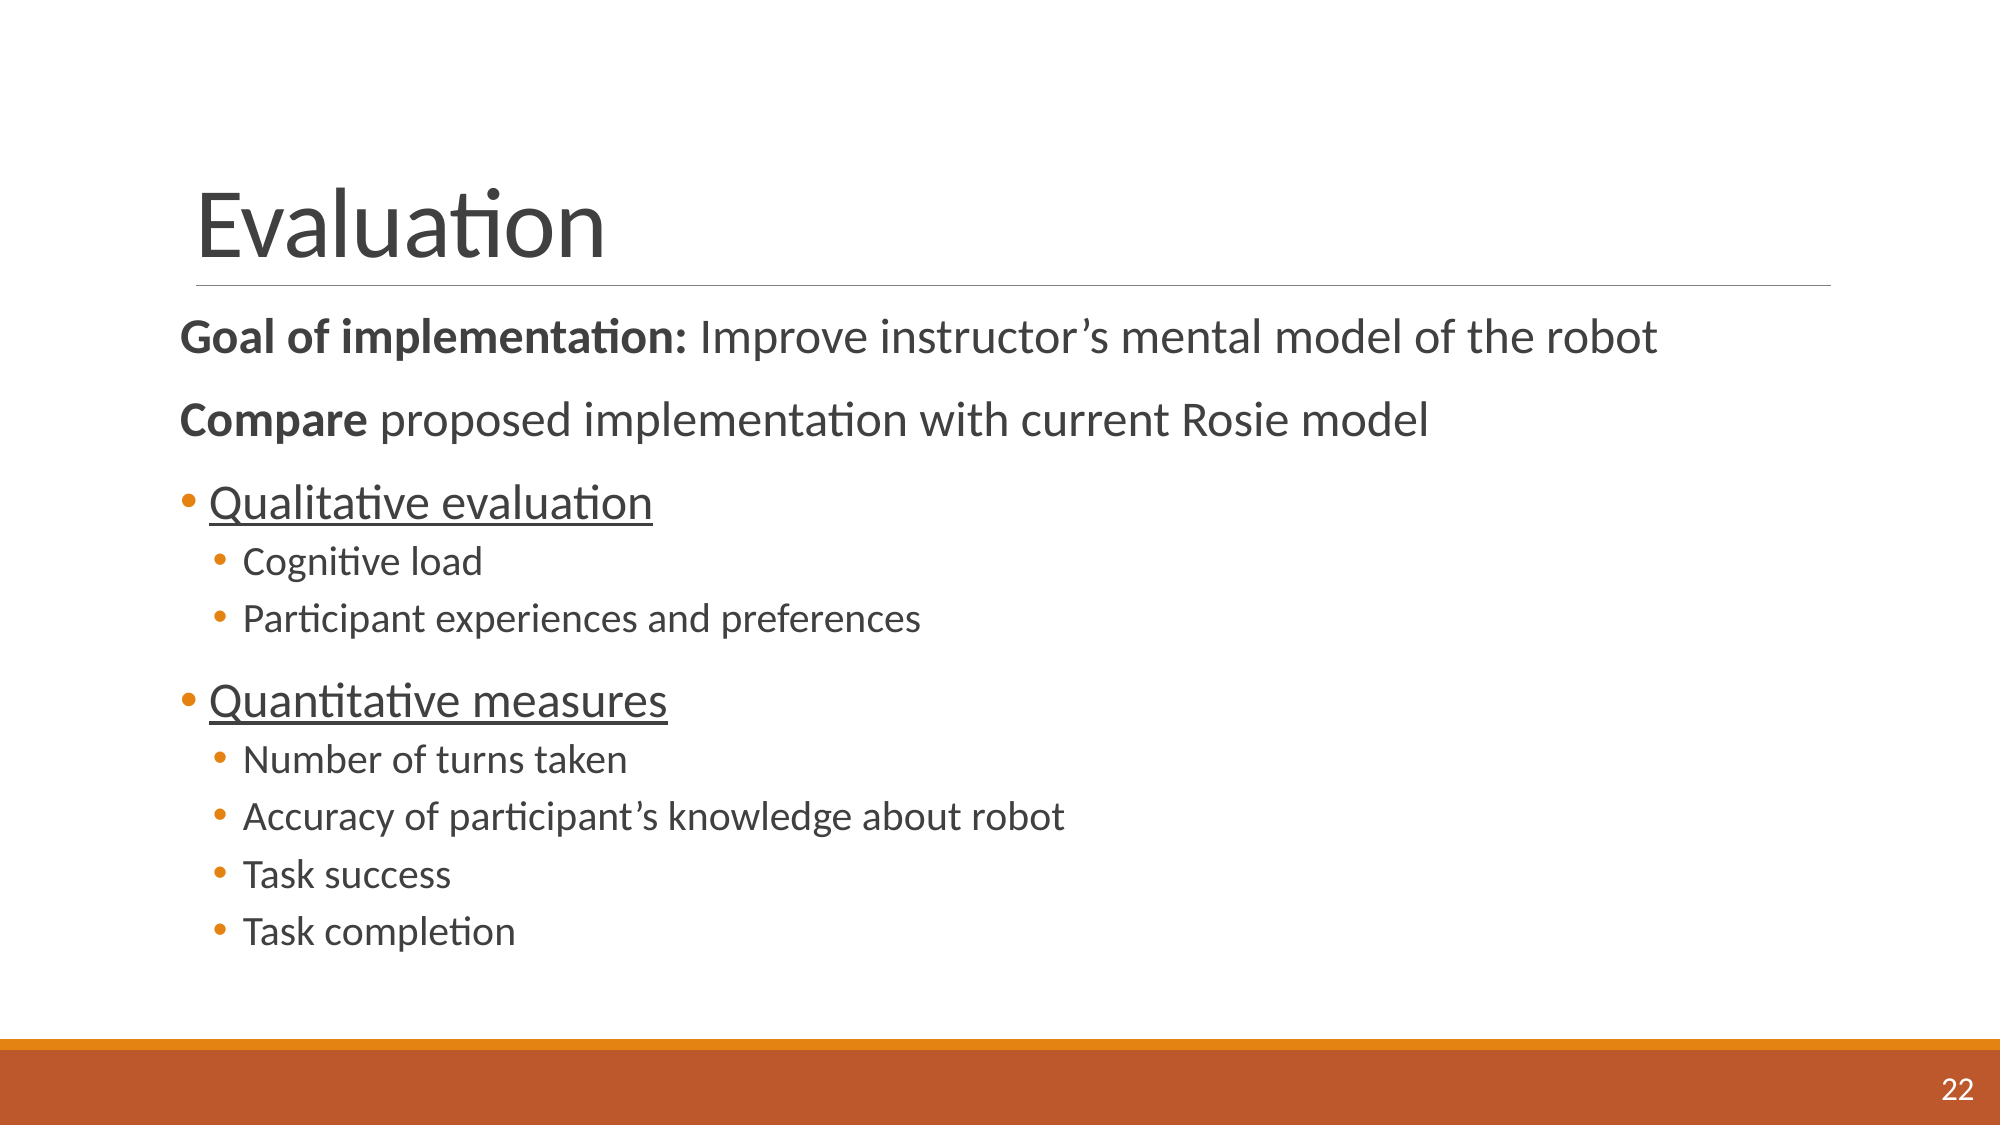

# Evaluation
Goal of implementation: Improve instructor’s mental model of the robot
Compare proposed implementation with current Rosie model
 Qualitative evaluation
Cognitive load
Participant experiences and preferences
 Quantitative measures
Number of turns taken
Accuracy of participant’s knowledge about robot
Task success
Task completion

22